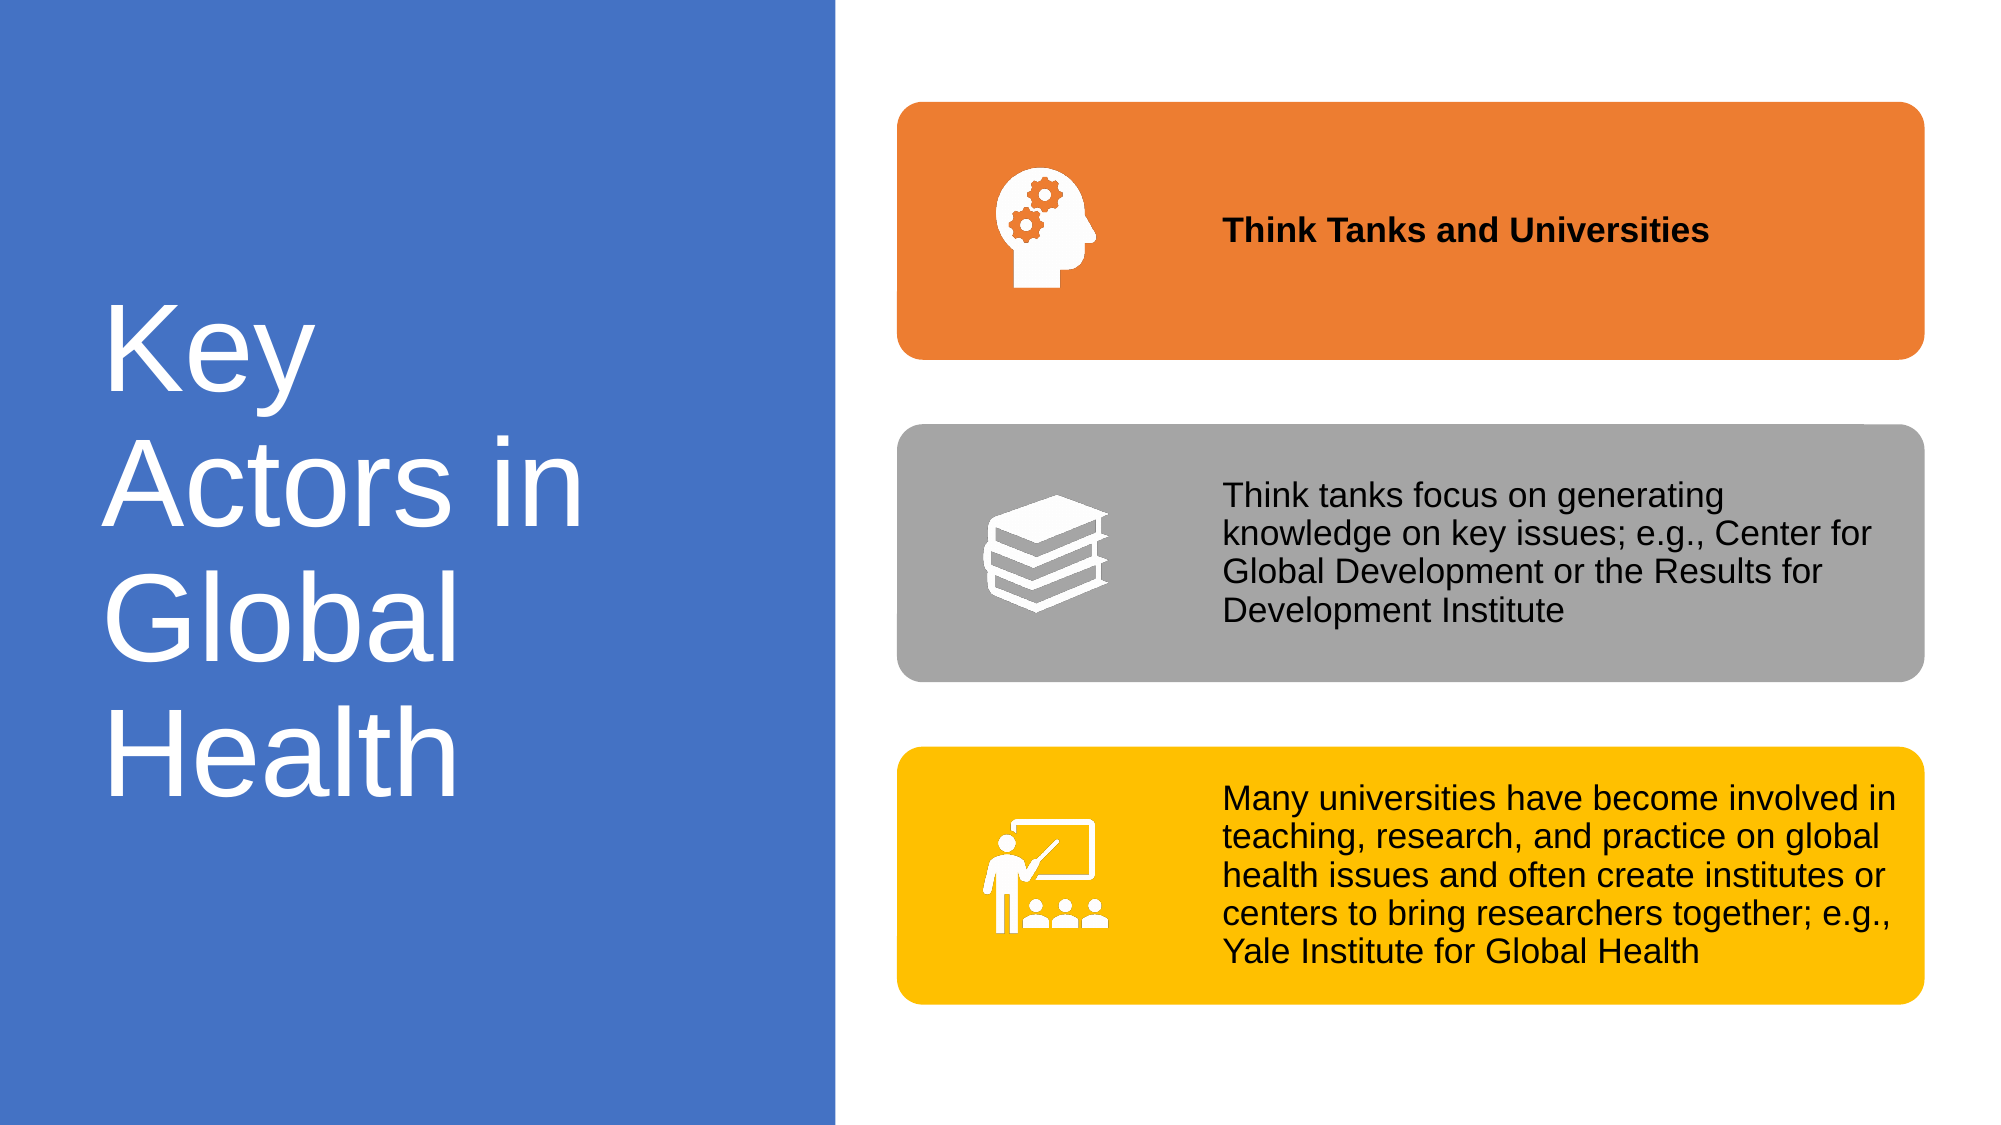

# Key Actors in Global Health
Think Tanks and Universities
Think tanks focus on generating knowledge on key issues; e.g., Center for Global Development or the Results for Development Institute
Many universities have become involved in teaching, research, and practice on global health issues and often create institutes or centers to bring researchers together; e.g., Yale Institute for Global Health